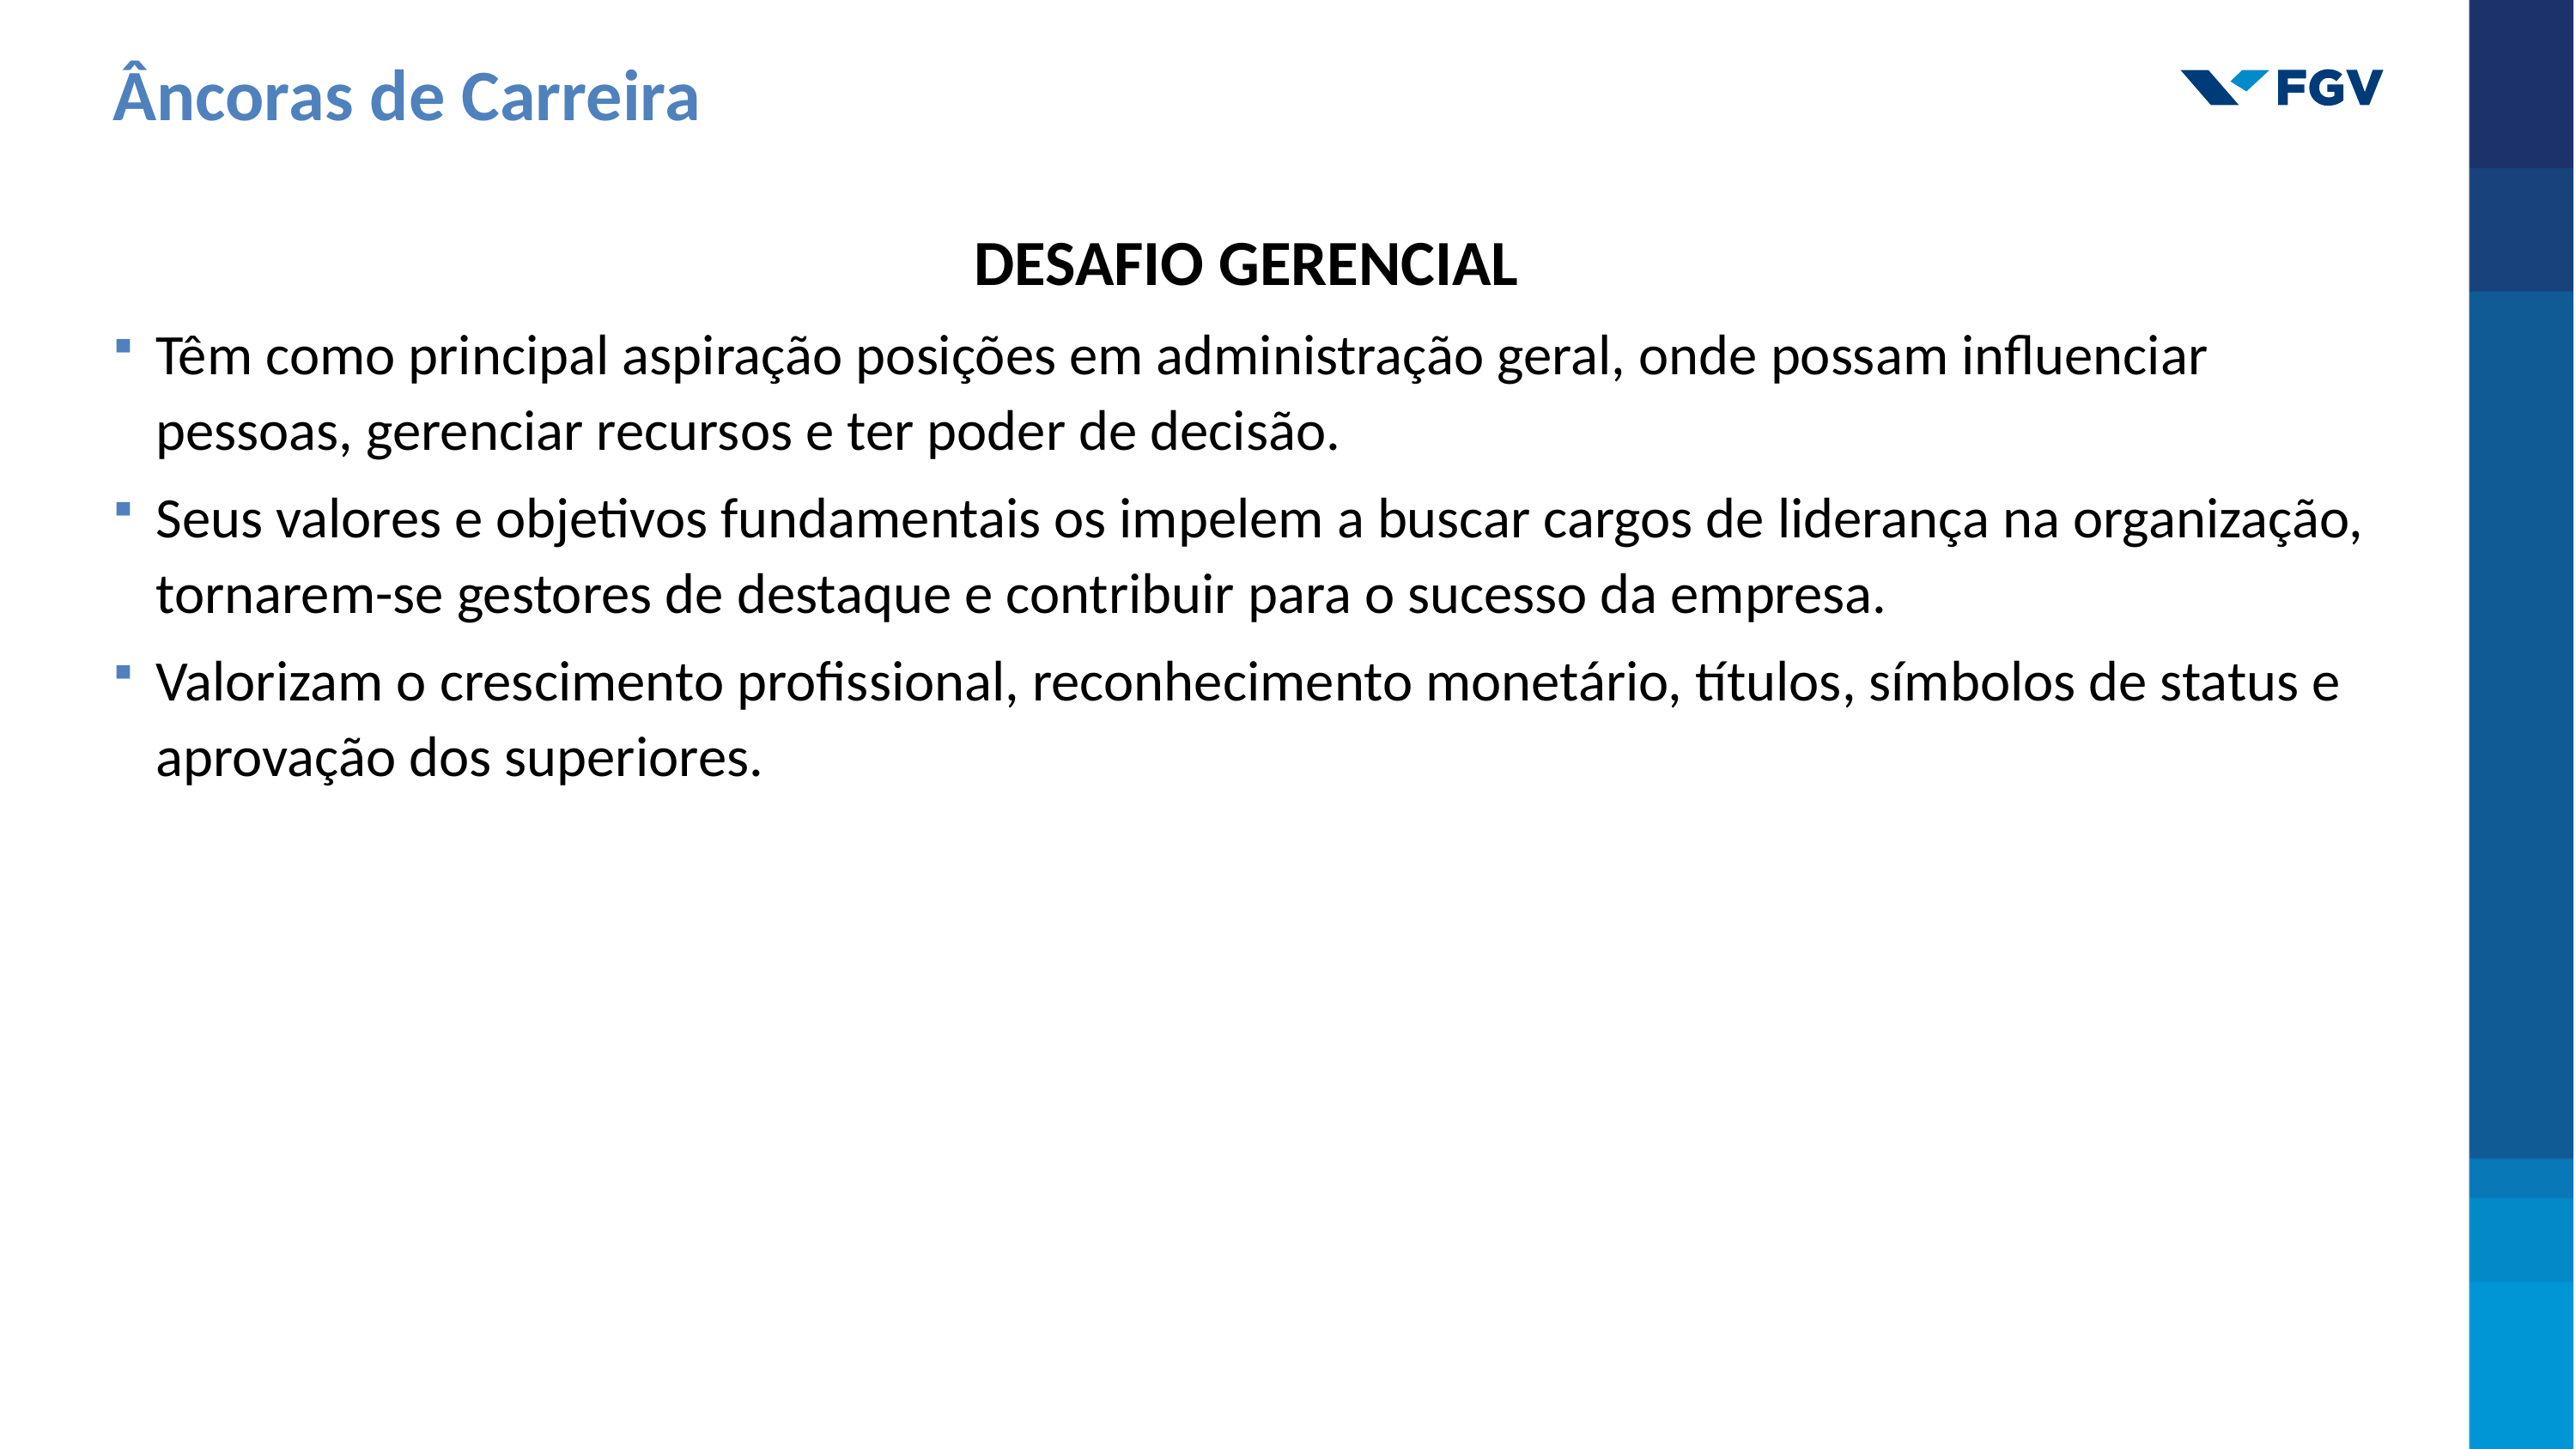

# Âncoras de Carreira
DESAFIO GERENCIAL
Têm como principal aspiração posições em administração geral, onde possam influenciar pessoas, gerenciar recursos e ter poder de decisão.
Seus valores e objetivos fundamentais os impelem a buscar cargos de liderança na organização, tornarem-se gestores de destaque e contribuir para o sucesso da empresa.
Valorizam o crescimento profissional, reconhecimento monetário, títulos, símbolos de status e aprovação dos superiores.